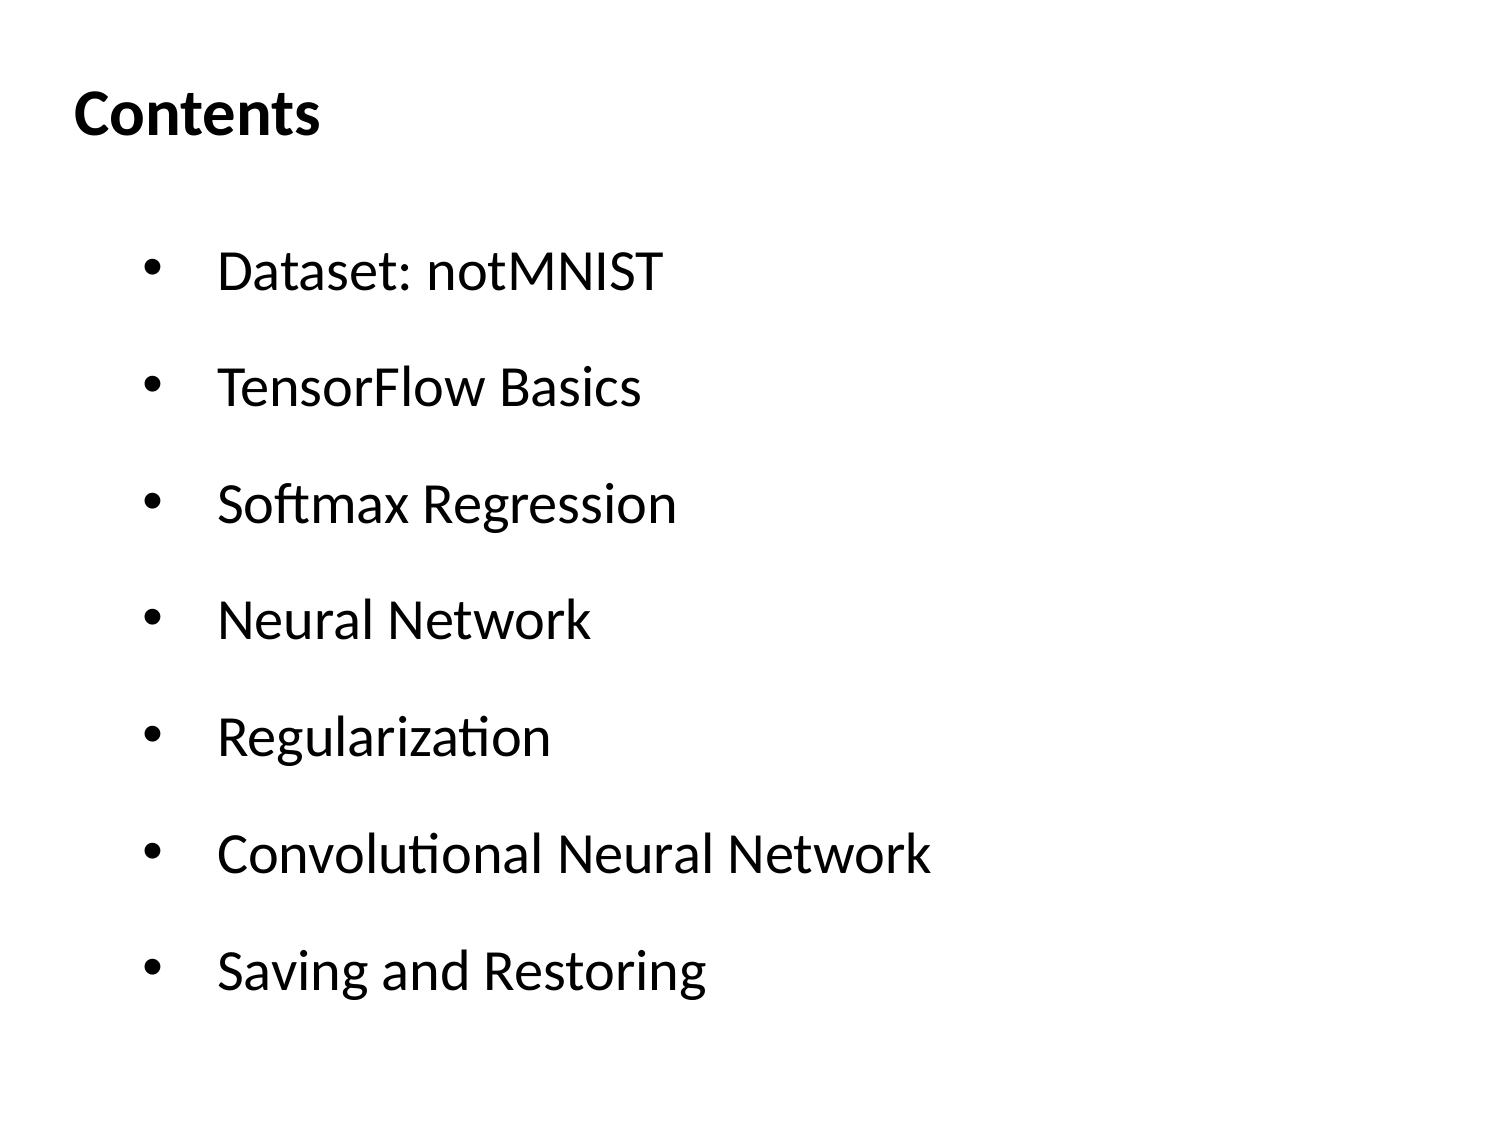

Contents
Dataset: notMNIST
TensorFlow Basics
Softmax Regression
Neural Network
Regularization
Convolutional Neural Network
Saving and Restoring